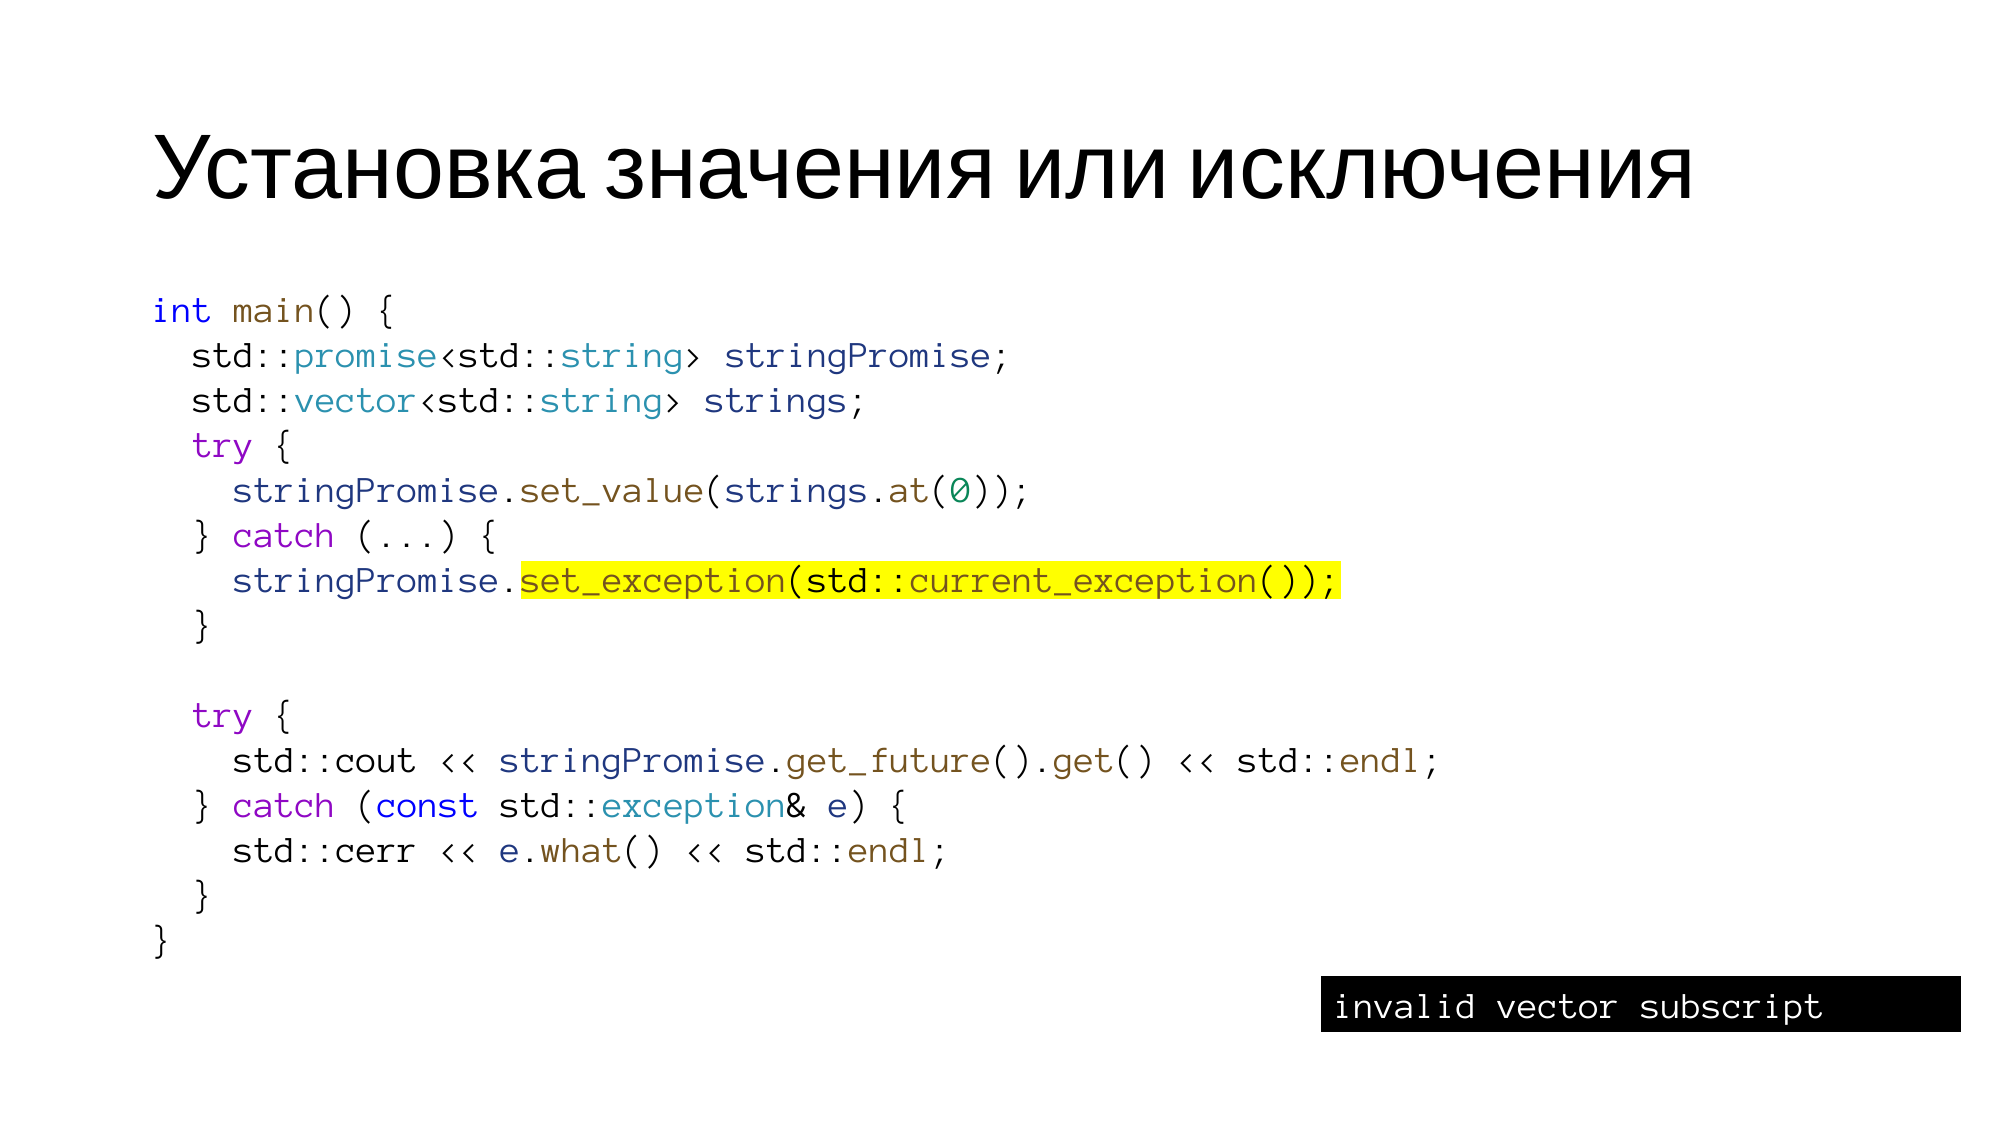

# Установка значения или исключения
int main() {
  std::promise<std::string> stringPromise;
  std::vector<std::string> strings;
  try {
    stringPromise.set_value(strings.at(0));
  } catch (...) {
    stringPromise.set_exception(std::current_exception());
  }
  try {
    std::cout << stringPromise.get_future().get() << std::endl;
  } catch (const std::exception& e) {
    std::cerr << e.what() << std::endl;
  }
}
invalid vector subscript